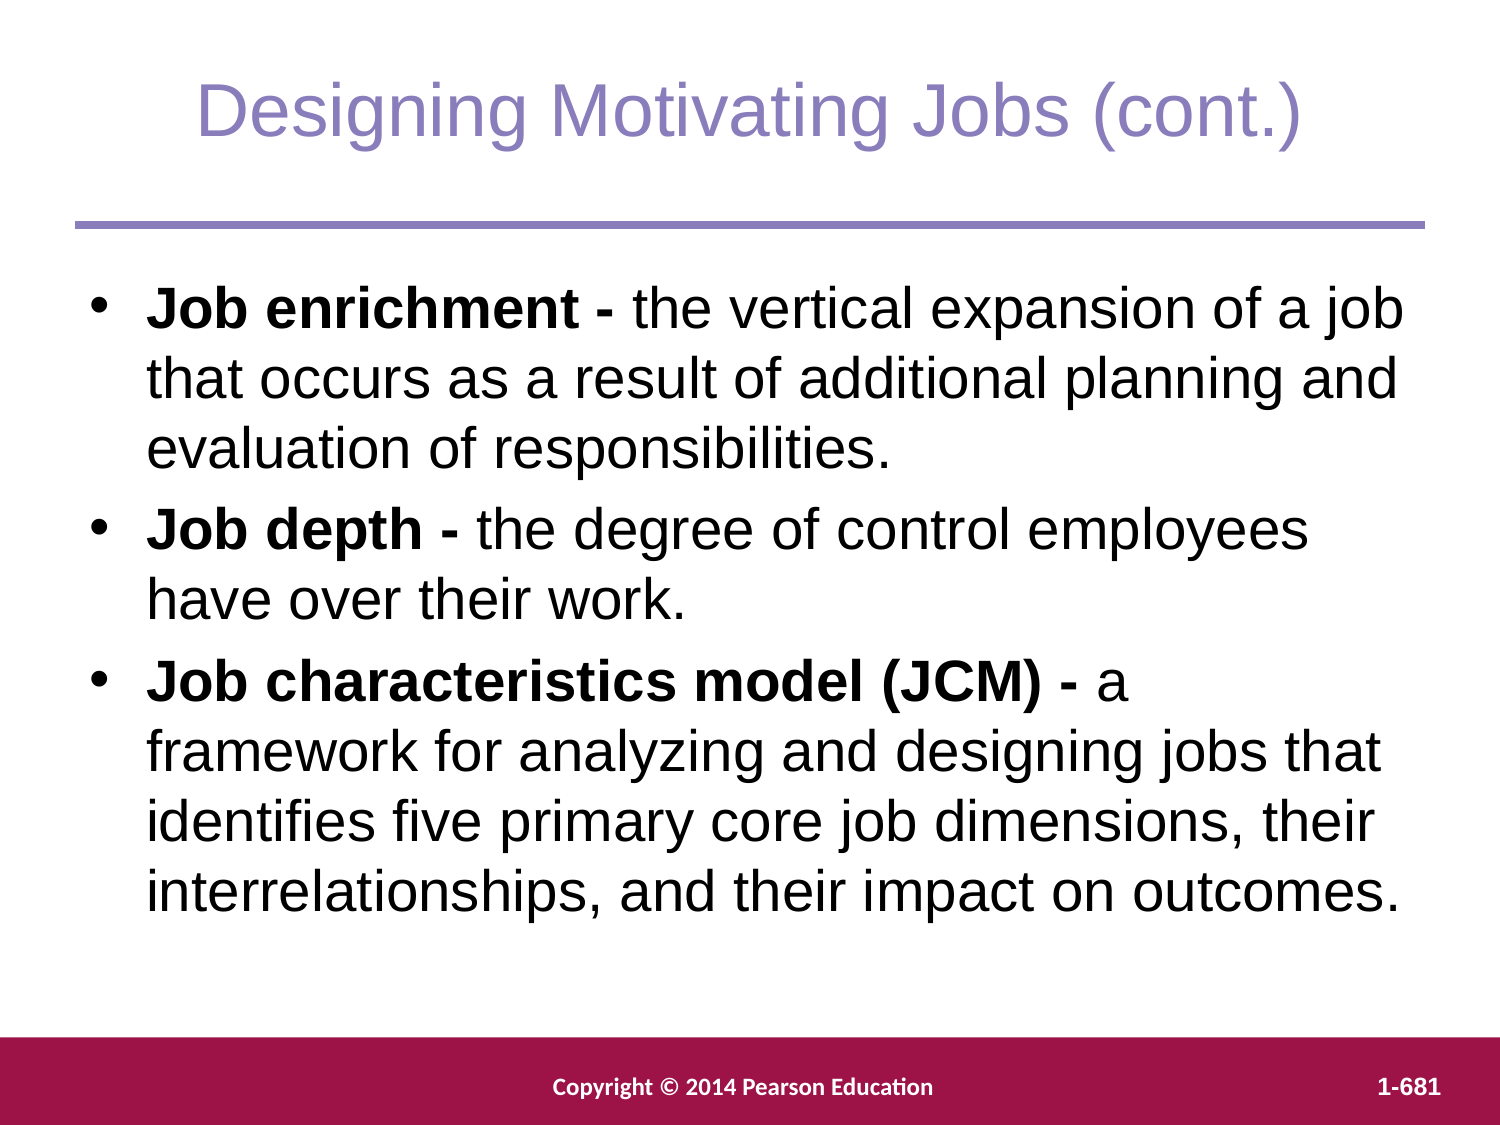

Designing Motivating Jobs (cont.)
Job enrichment - the vertical expansion of a job that occurs as a result of additional planning and evaluation of responsibilities.
Job depth - the degree of control employees have over their work.
Job characteristics model (JCM) - a framework for analyzing and designing jobs that identifies five primary core job dimensions, their interrelationships, and their impact on outcomes.